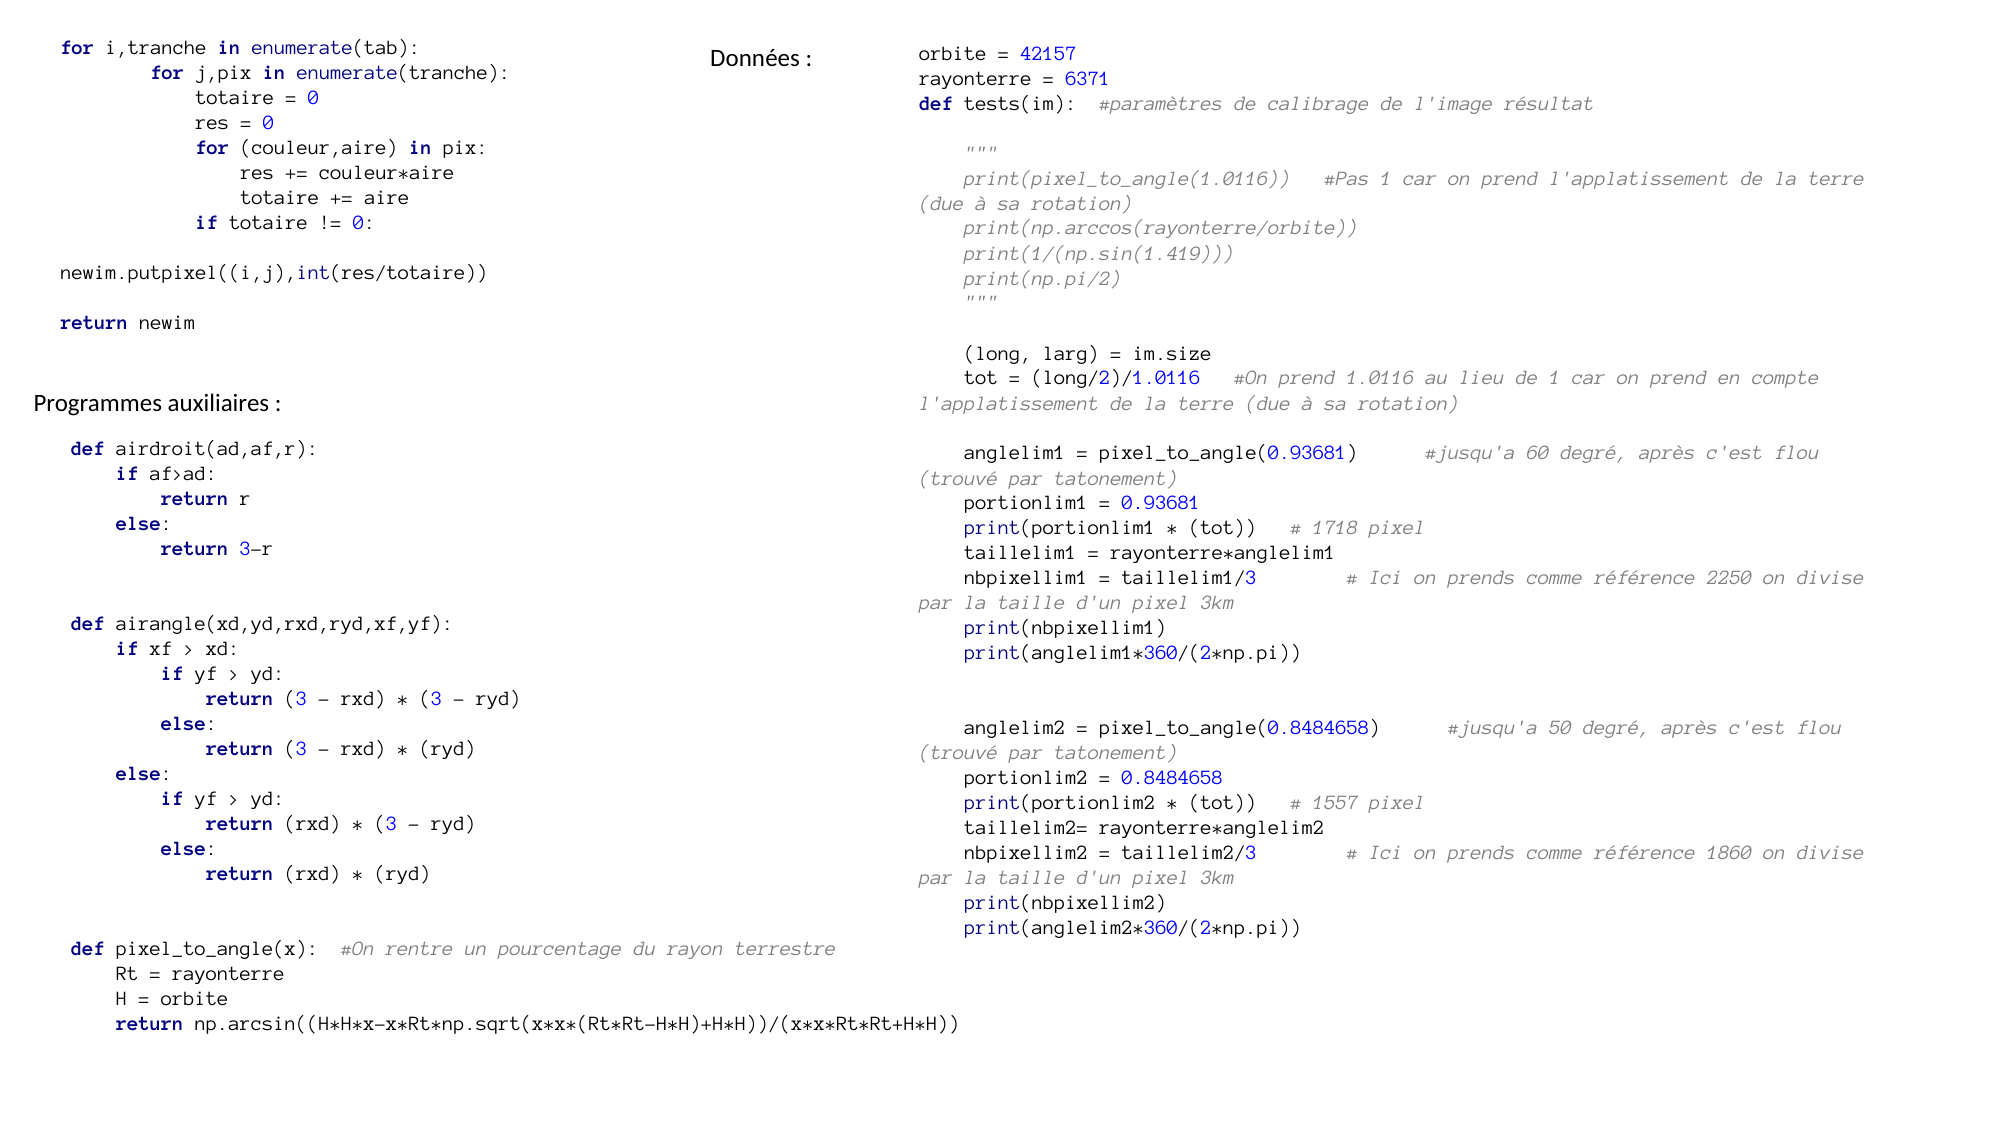

orbite = 42157
rayonterre = 6371
def tests(im):  #paramètres de calibrage de l'image résultat
    """
    print(pixel_to_angle(1.0116))   #Pas 1 car on prend l'applatissement de la terre (due à sa rotation)
    print(np.arccos(rayonterre/orbite))
    print(1/(np.sin(1.419)))
    print(np.pi/2)
    """
    (long, larg) = im.size
    tot = (long/2)/1.0116   #On prend 1.0116 au lieu de 1 car on prend en compte l'applatissement de la terre (due à sa rotation)
    anglelim1 = pixel_to_angle(0.93681)      #jusqu'a 60 degré, après c'est flou (trouvé par tatonement)
    portionlim1 = 0.93681
    print(portionlim1 * (tot))   # 1718 pixel
    taillelim1 = rayonterre*anglelim1
    nbpixellim1 = taillelim1/3        # Ici on prends comme référence 2250 on divise par la taille d'un pixel 3km
    print(nbpixellim1)
    print(anglelim1*360/(2*np.pi))
    anglelim2 = pixel_to_angle(0.8484658)      #jusqu'a 50 degré, après c'est flou (trouvé par tatonement)
    portionlim2 = 0.8484658
    print(portionlim2 * (tot))   # 1557 pixel
    taillelim2= rayonterre*anglelim2
    nbpixellim2 = taillelim2/3        # Ici on prends comme référence 1860 on divise par la taille d'un pixel 3km
    print(nbpixellim2)
    print(anglelim2*360/(2*np.pi))
for i,tranche in enumerate(tab):
        for j,pix in enumerate(tranche):
            totaire = 0
            res = 0
            for (couleur,aire) in pix:
                res += couleur*aire
                totaire += aire
            if totaire != 0:
                newim.putpixel((i,j),int(res/totaire))
return newim

Données :
Programmes auxiliaires :
def airdroit(ad,af,r):
    if af>ad:
        return r
    else:
        return 3-r
def airangle(xd,yd,rxd,ryd,xf,yf):
    if xf > xd:
        if yf > yd:
            return (3 - rxd) * (3 - ryd)
        else:
            return (3 - rxd) * (ryd)
    else:
        if yf > yd:
            return (rxd) * (3 - ryd)
        else:
            return (rxd) * (ryd)
def pixel_to_angle(x):  #On rentre un pourcentage du rayon terrestre
    Rt = rayonterre
    H = orbite
    return np.arcsin((H*H*x-x*Rt*np.sqrt(x*x*(Rt*Rt-H*H)+H*H))/(x*x*Rt*Rt+H*H))